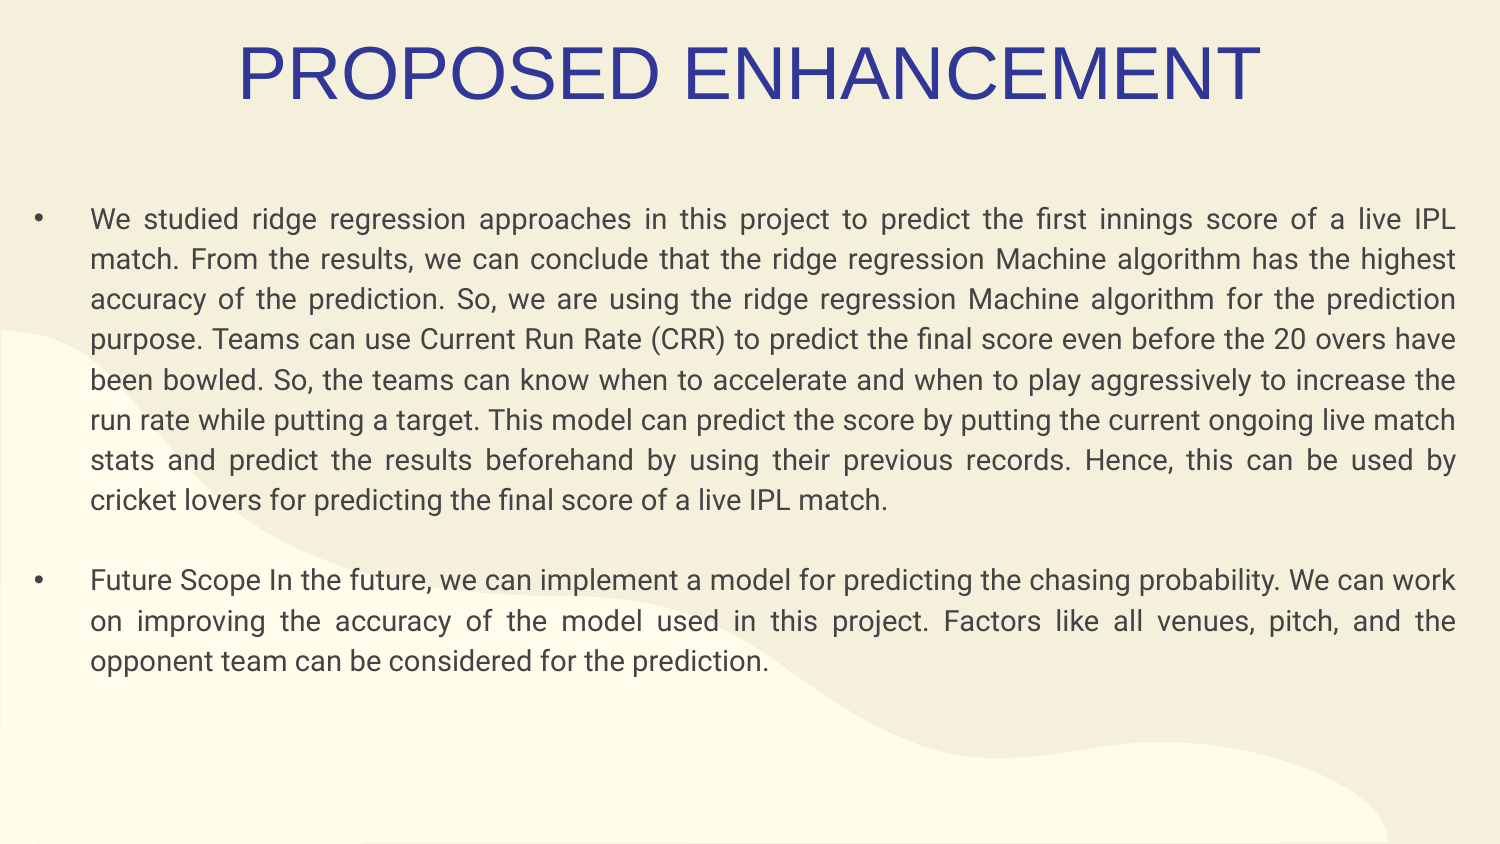

# PROPOSED ENHANCEMENT
We studied ridge regression approaches in this project to predict the first innings score of a live IPL match. From the results, we can conclude that the ridge regression Machine algorithm has the highest accuracy of the prediction. So, we are using the ridge regression Machine algorithm for the prediction purpose. Teams can use Current Run Rate (CRR) to predict the final score even before the 20 overs have been bowled. So, the teams can know when to accelerate and when to play aggressively to increase the run rate while putting a target. This model can predict the score by putting the current ongoing live match stats and predict the results beforehand by using their previous records. Hence, this can be used by cricket lovers for predicting the final score of a live IPL match.

Future Scope In the future, we can implement a model for predicting the chasing probability. We can work on improving the accuracy of the model used in this project. Factors like all venues, pitch, and the opponent team can be considered for the prediction.